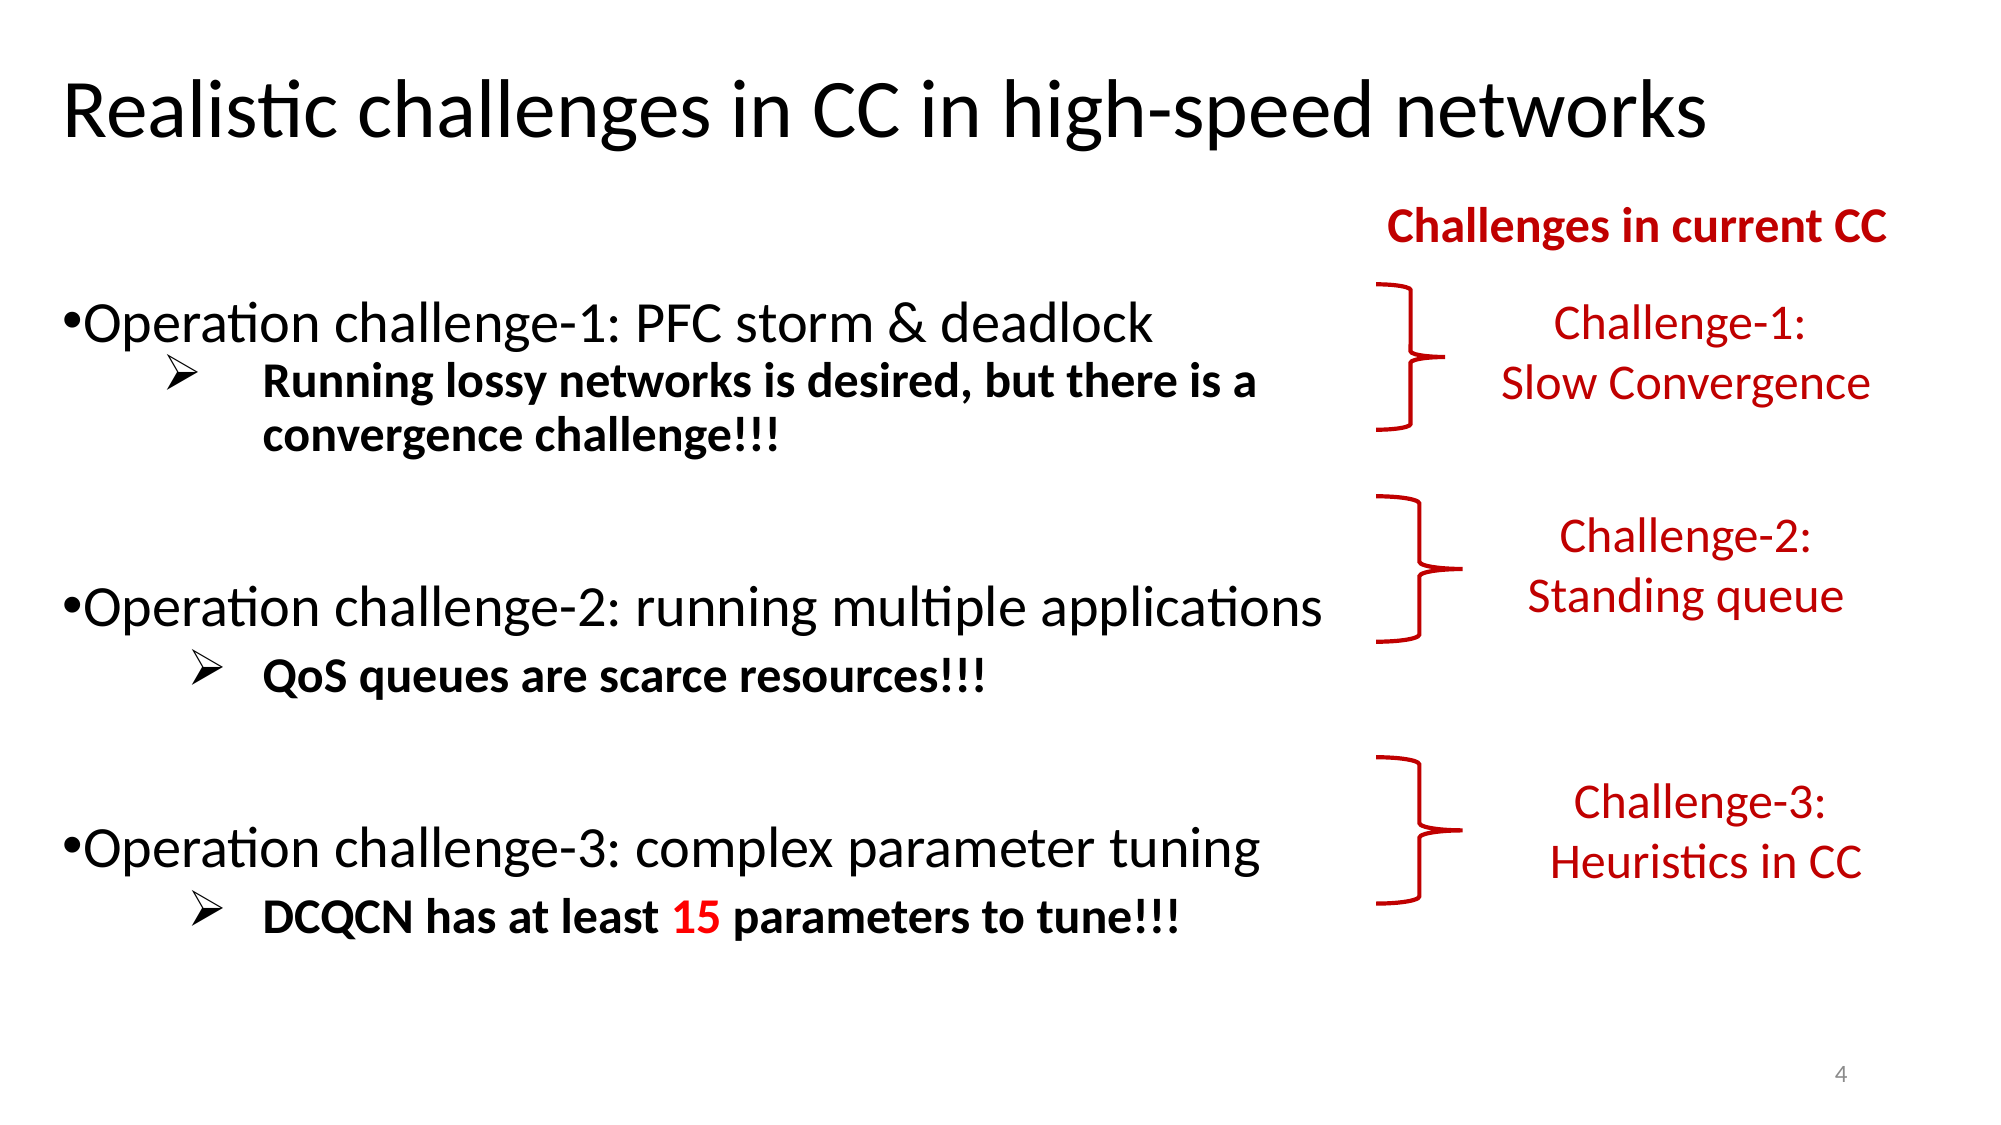

# Realistic challenges in CC in high-speed networks
Challenges in current CC
Challenge-1:
Slow Convergence

Operation challenge-1: PFC storm & deadlock
Running lossy networks is desired, but there is a convergence challenge!!!

Operation challenge-2: running multiple applications
QoS queues are scarce resources!!!

Operation challenge-3: complex parameter tuning
DCQCN has at least 15 parameters to tune!!!
Challenge-2: Standing queue

Challenge-3:
Heuristics in CC
4